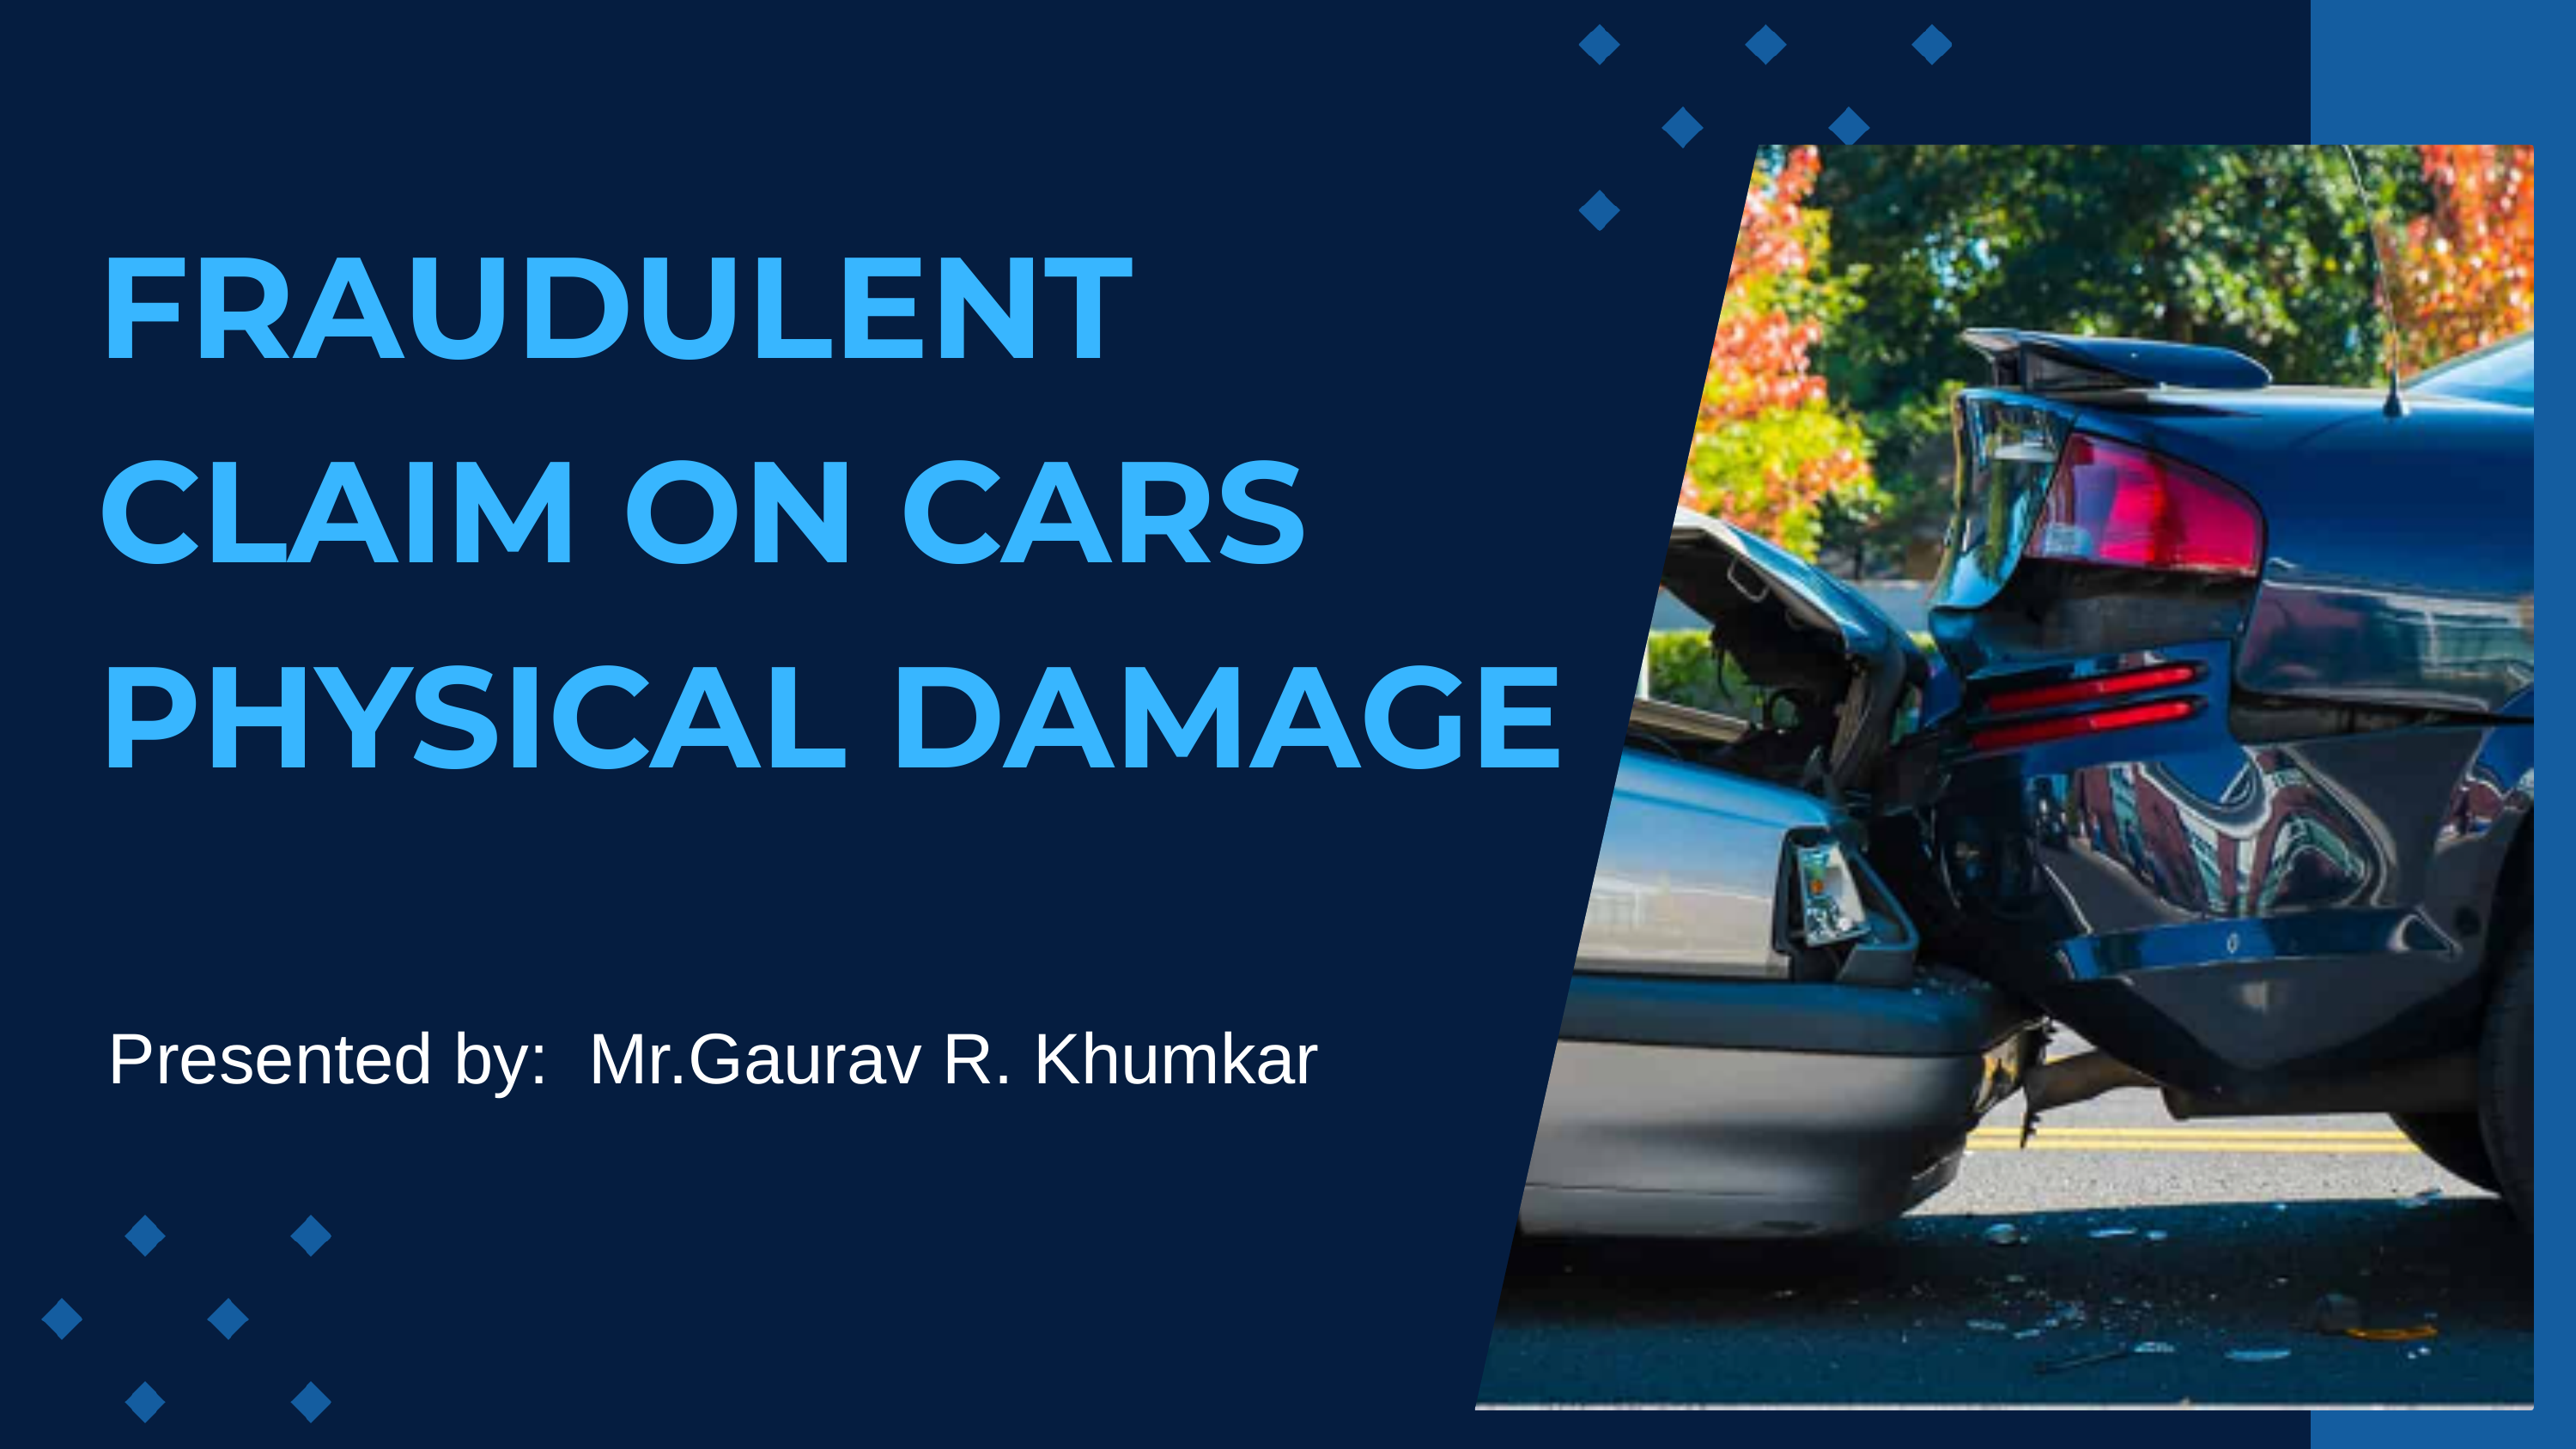

FRAUDULENT CLAIM ON CARS PHYSICAL DAMAGE

Presented by:  Mr.Gaurav R. Khumkar